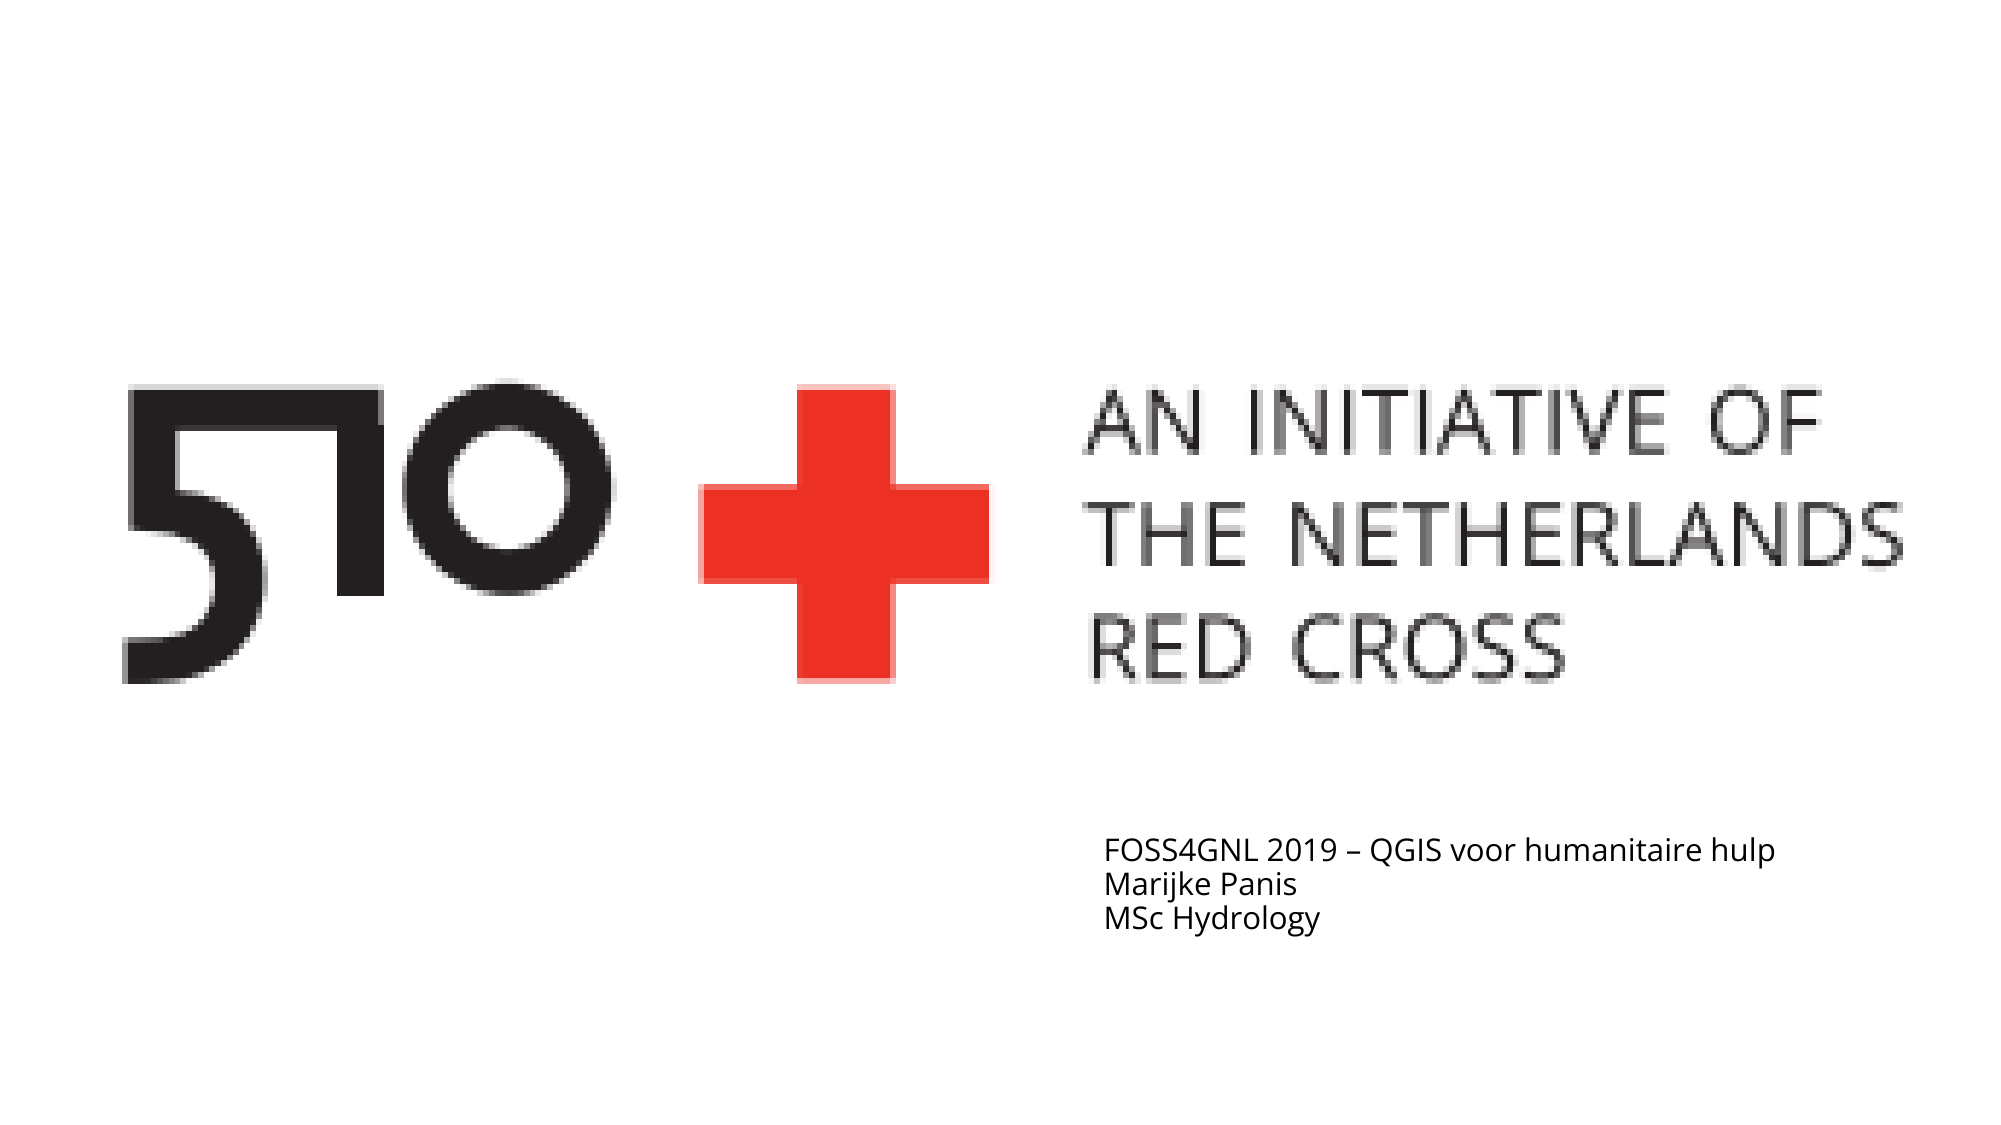

# FOSS4GNL 2019 – QGIS voor humanitaire hulp Marijke Panis MSc Hydrology